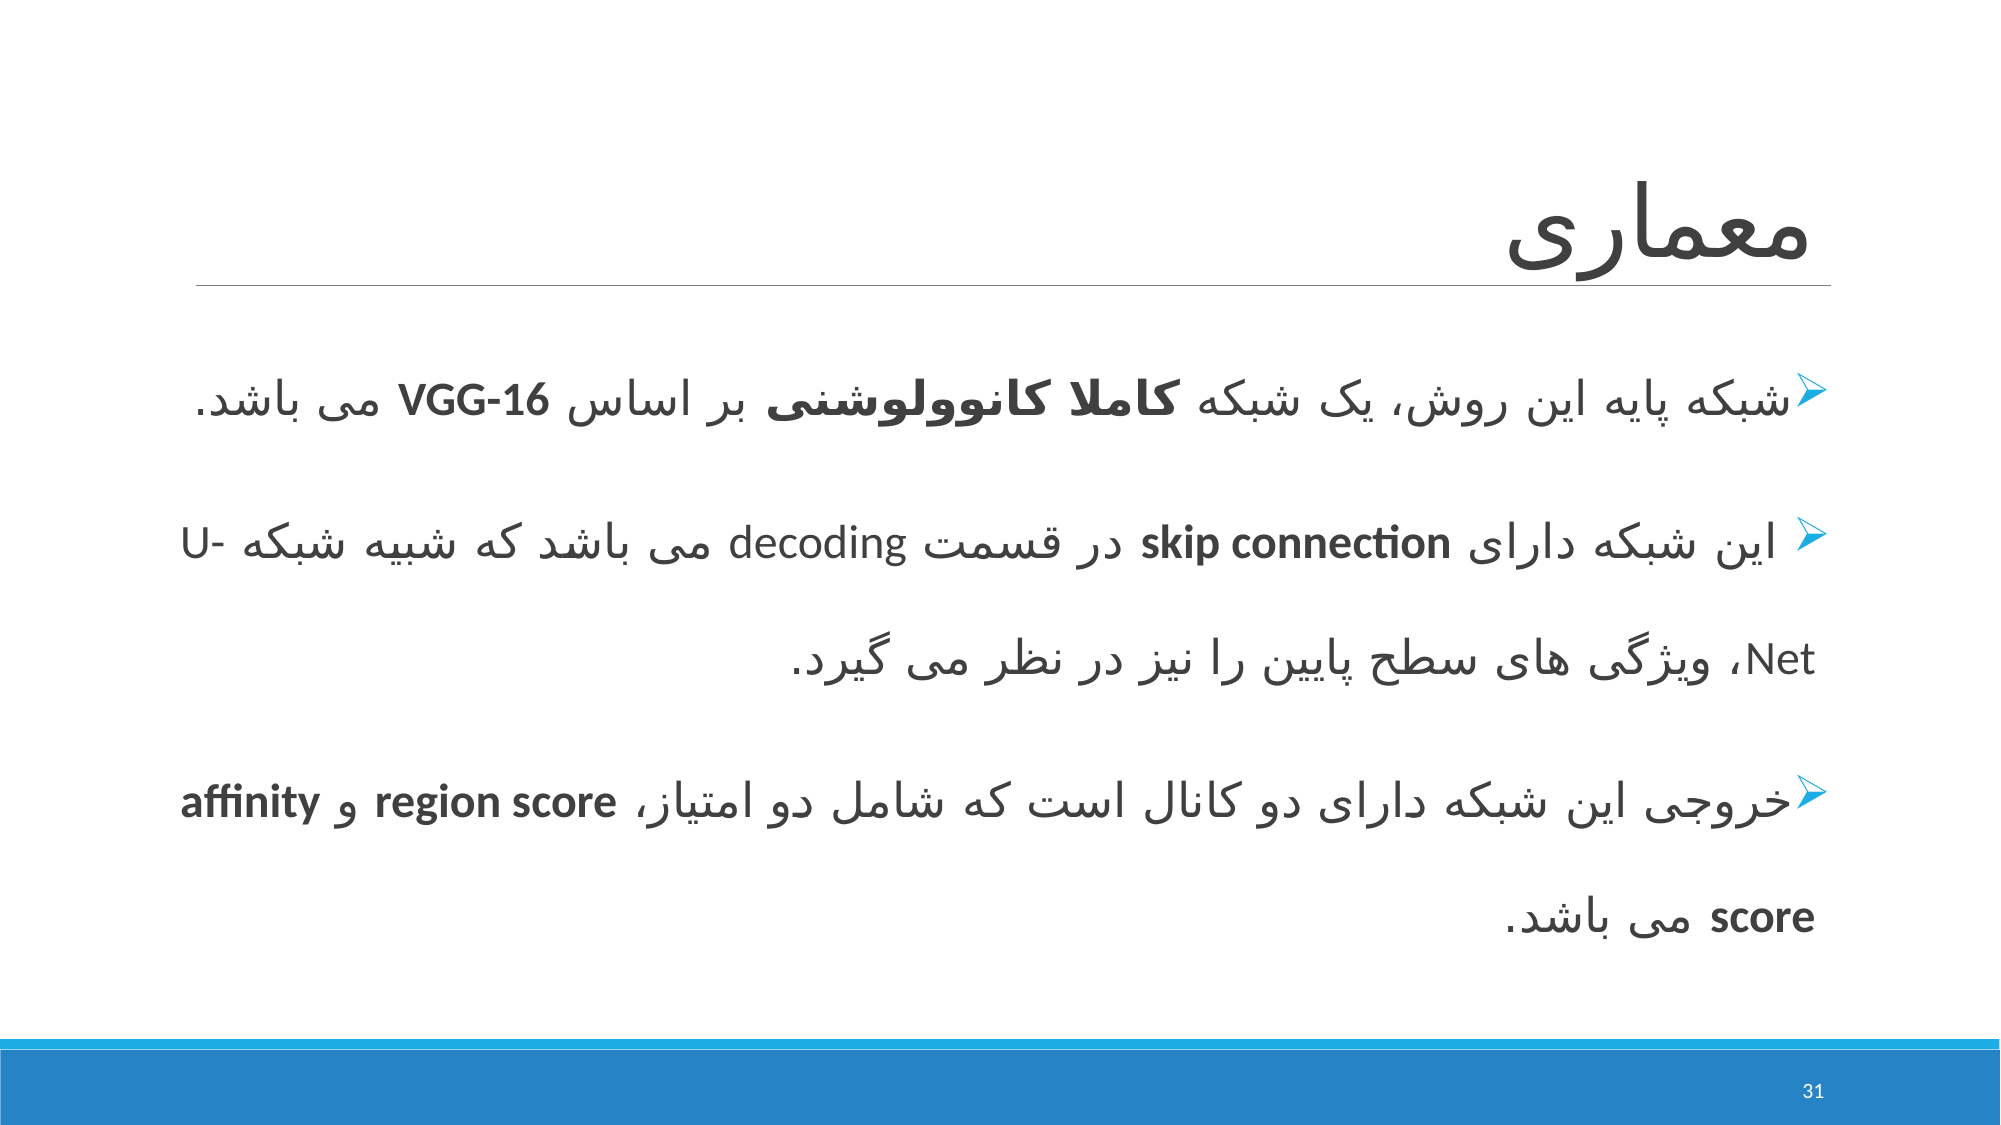

# معماری
شبکه پایه این روش، یک شبکه کاملا کانوولوشنی بر اساس VGG-16 می باشد.
 این شبکه دارای skip connection در قسمت decoding می باشد که شبیه شبکه U-Net، ویژگی های سطح پایین را نیز در نظر می گیرد.
خروجی این شبکه دارای دو کانال است که شامل دو امتیاز، region score و affinity score می باشد.

31